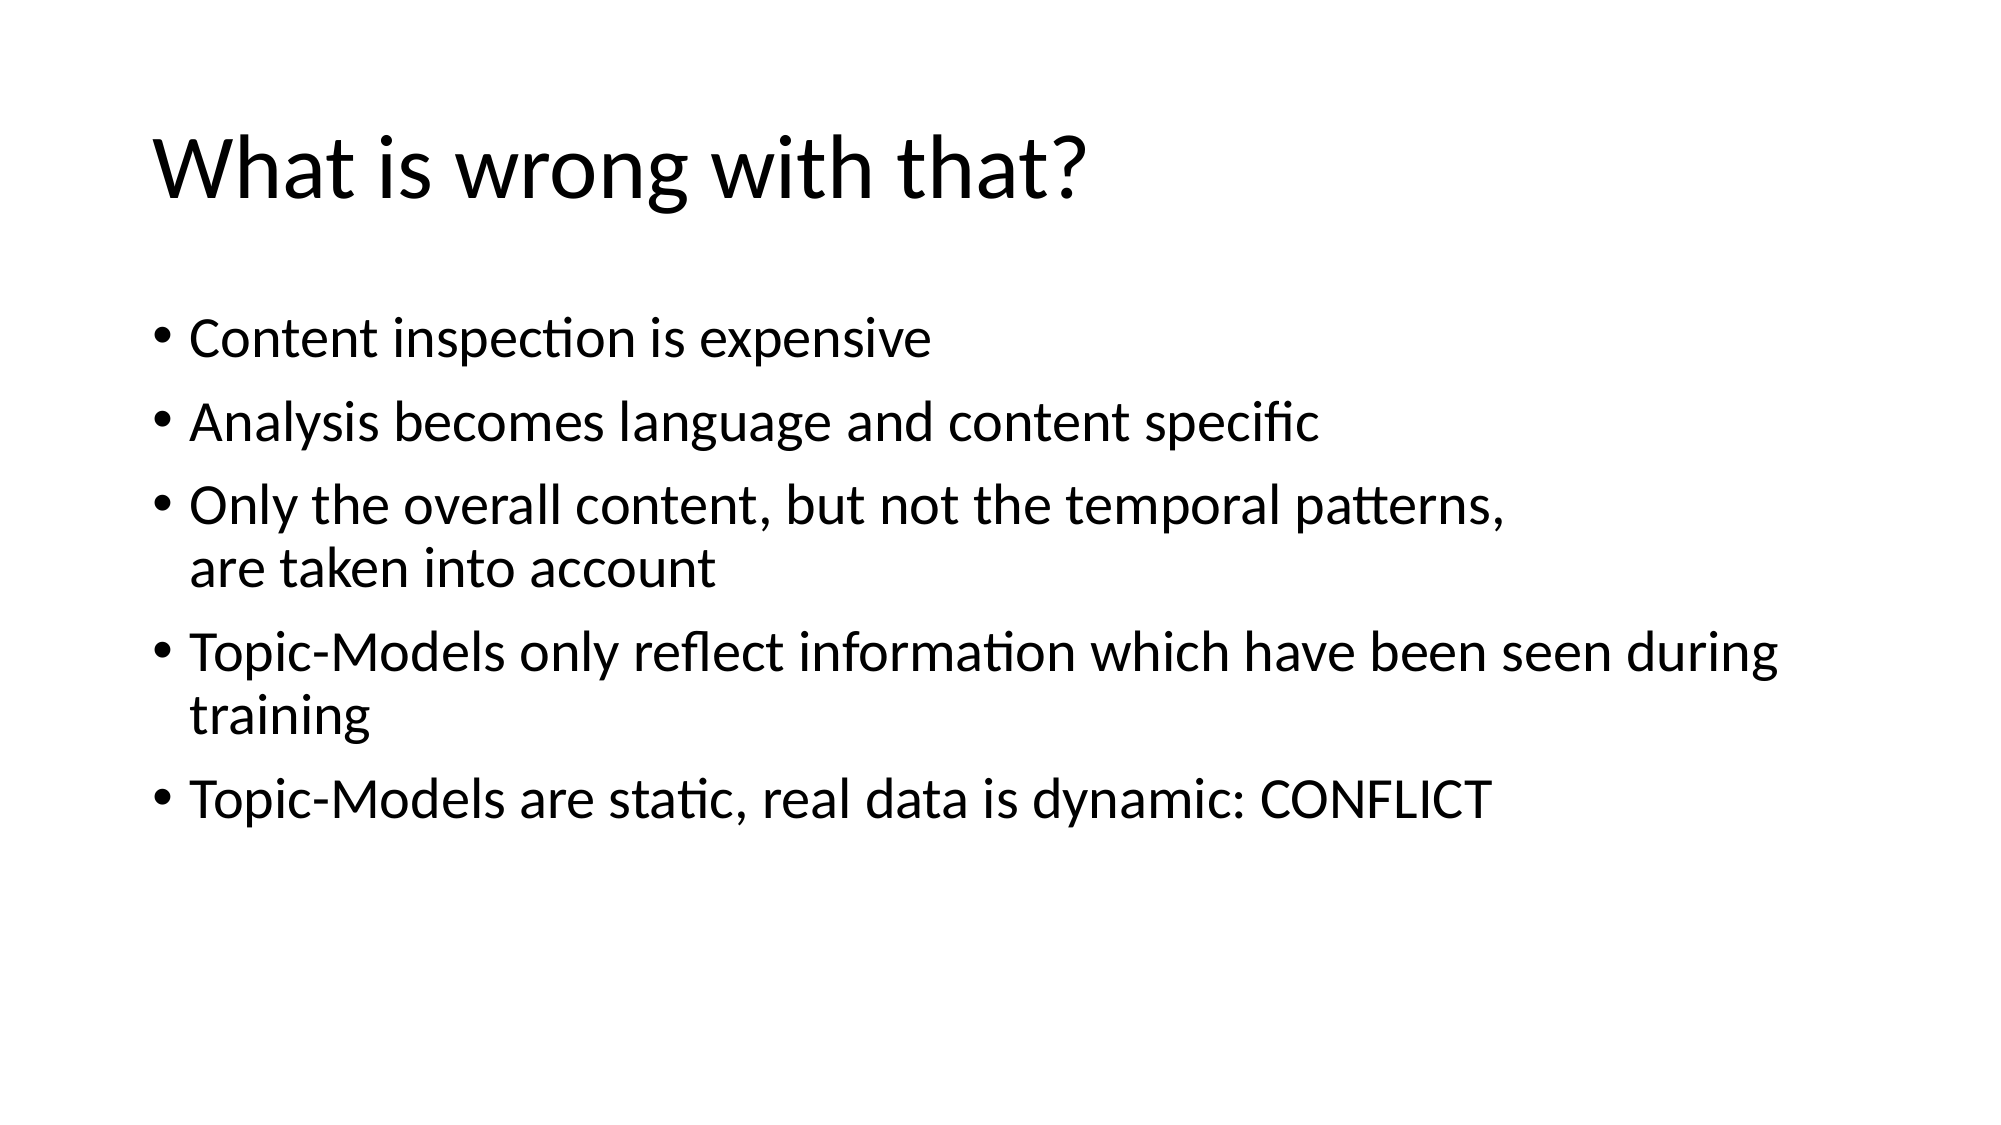

# What is wrong with that?
Content inspection is expensive
Analysis becomes language and content specific
Only the overall content, but not the temporal patterns,
are taken into account
Topic-Models only reflect information which have been seen during training
Topic-Models are static, real data is dynamic: CONFLICT